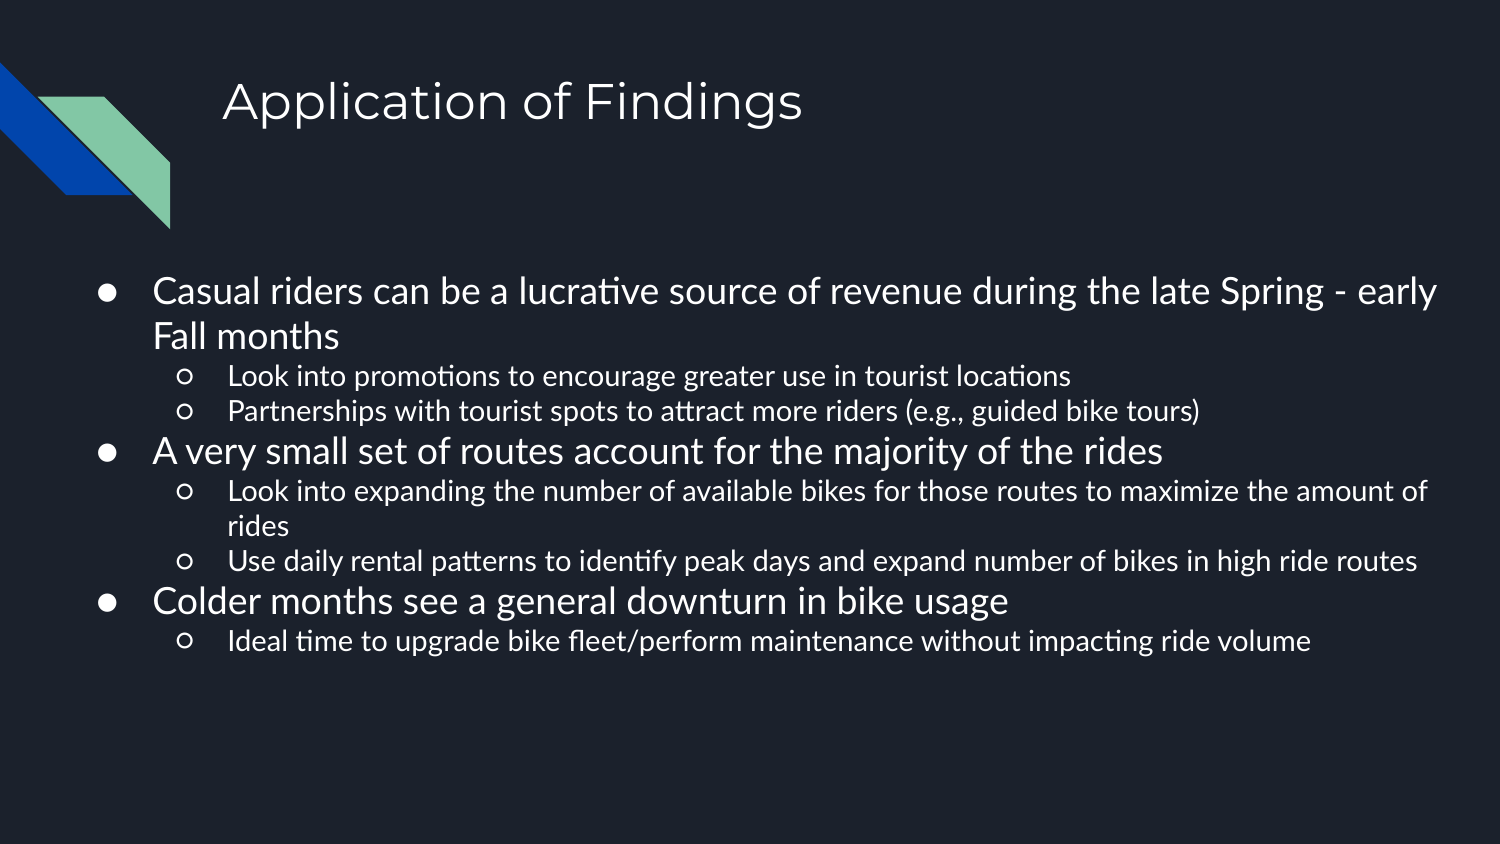

# Application of Findings
Casual riders can be a lucrative source of revenue during the late Spring - early Fall months
Look into promotions to encourage greater use in tourist locations
Partnerships with tourist spots to attract more riders (e.g., guided bike tours)
A very small set of routes account for the majority of the rides
Look into expanding the number of available bikes for those routes to maximize the amount of rides
Use daily rental patterns to identify peak days and expand number of bikes in high ride routes
Colder months see a general downturn in bike usage
Ideal time to upgrade bike fleet/perform maintenance without impacting ride volume